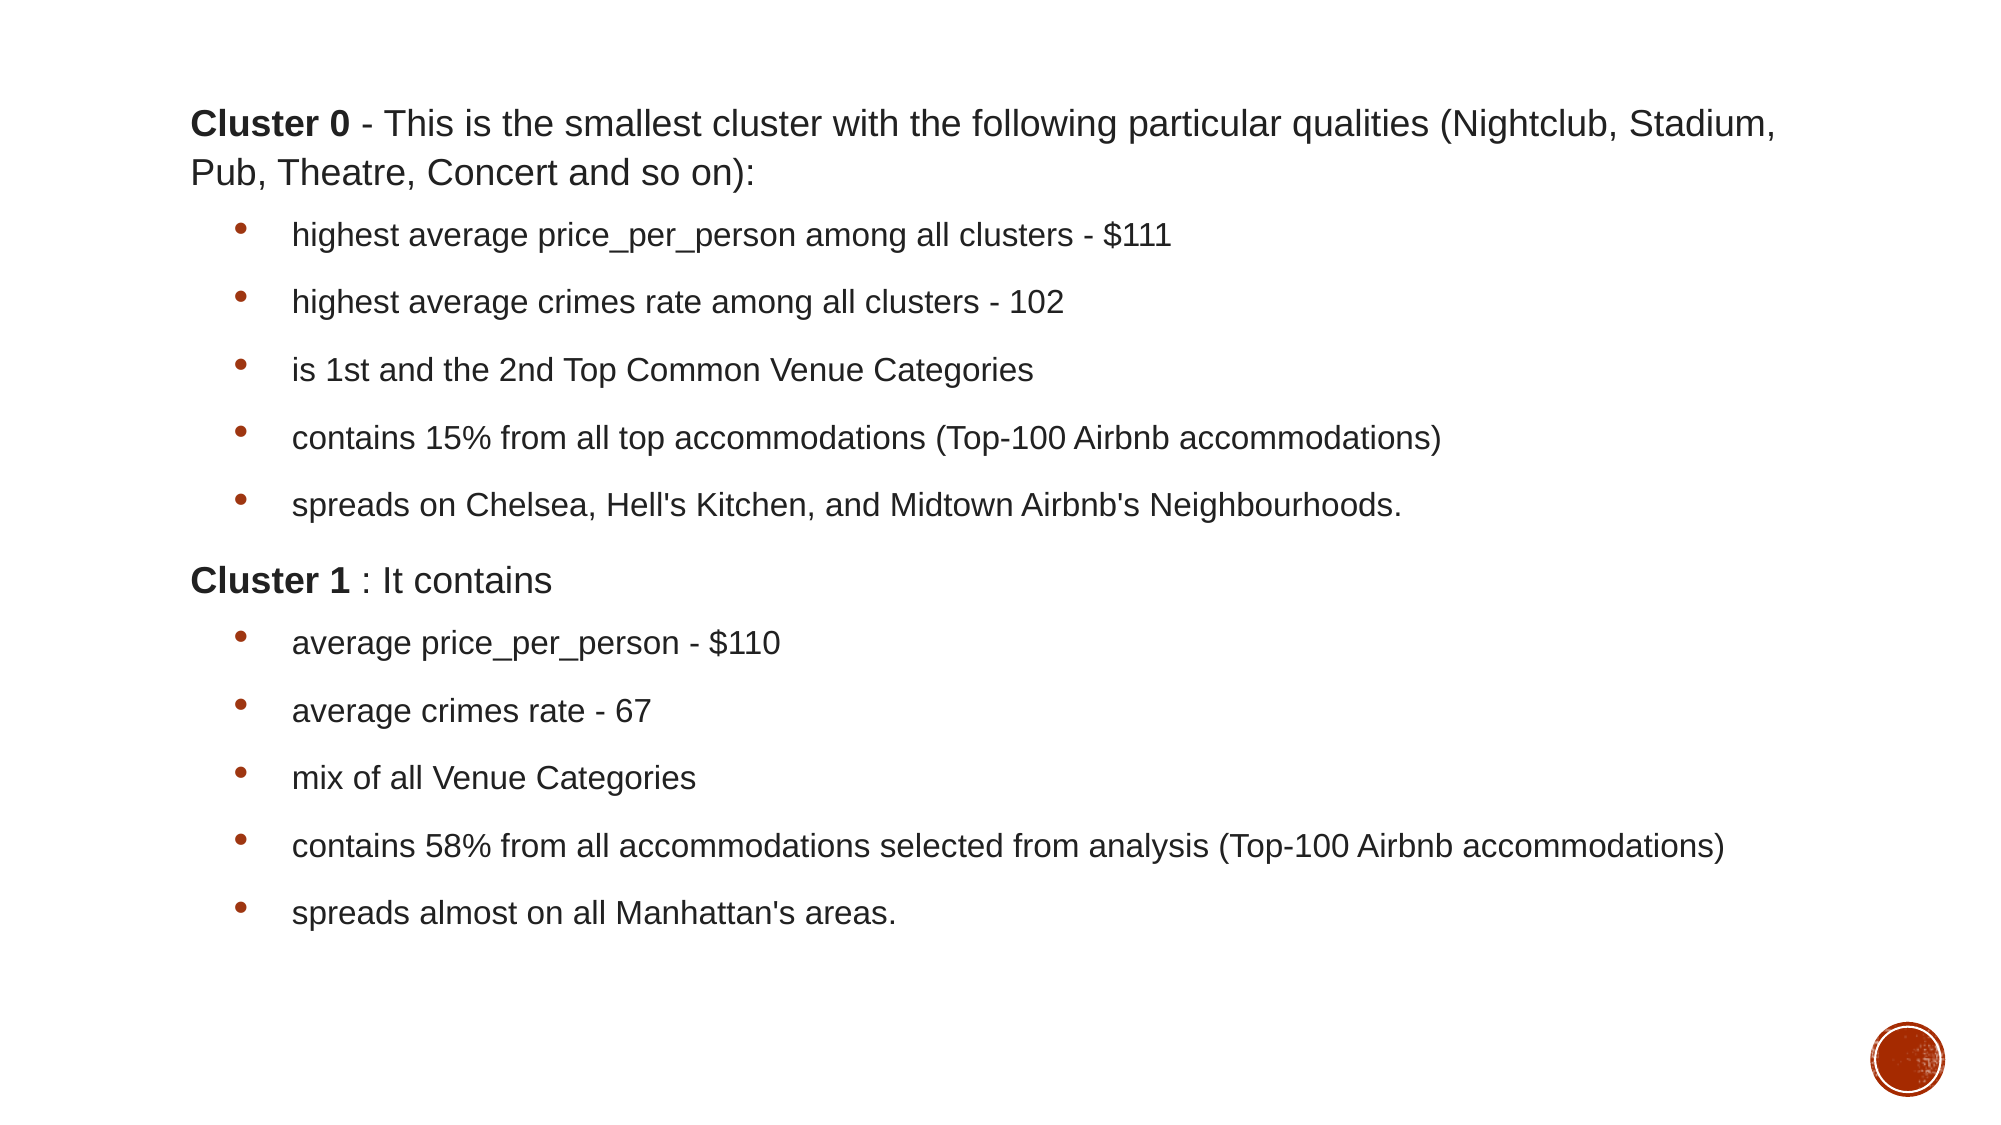

Cluster 0 - This is the smallest cluster with the following particular qualities (Nightclub, Stadium, Pub, Theatre, Concert and so on):
highest average price_per_person among all clusters - $111
highest average crimes rate among all clusters - 102
is 1st and the 2nd Top Common Venue Categories
contains 15% from all top accommodations (Top-100 Airbnb accommodations)
spreads on Chelsea, Hell's Kitchen, and Midtown Airbnb's Neighbourhoods.
Cluster 1 : It contains
average price_per_person - $110
average crimes rate - 67
mix of all Venue Categories
contains 58% from all accommodations selected from analysis (Top-100 Airbnb accommodations)
spreads almost on all Manhattan's areas.